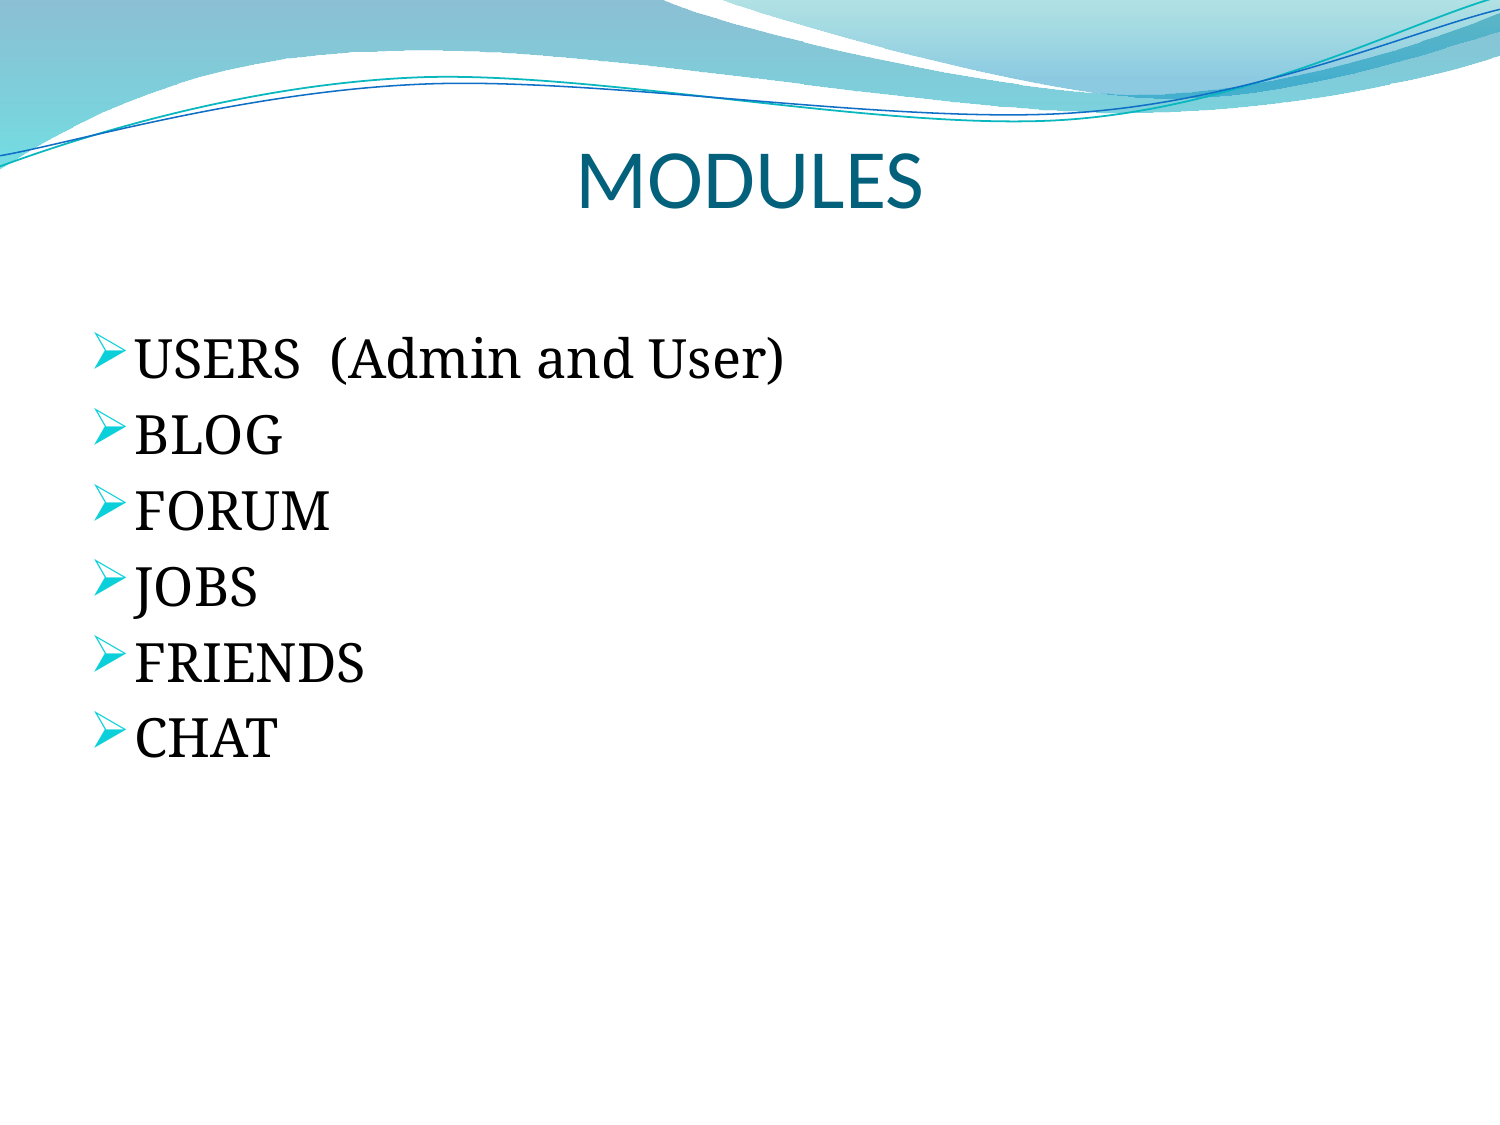

# MODULES
USERS  (Admin and User)
BLOG
FORUM
JOBS
FRIENDS
CHAT